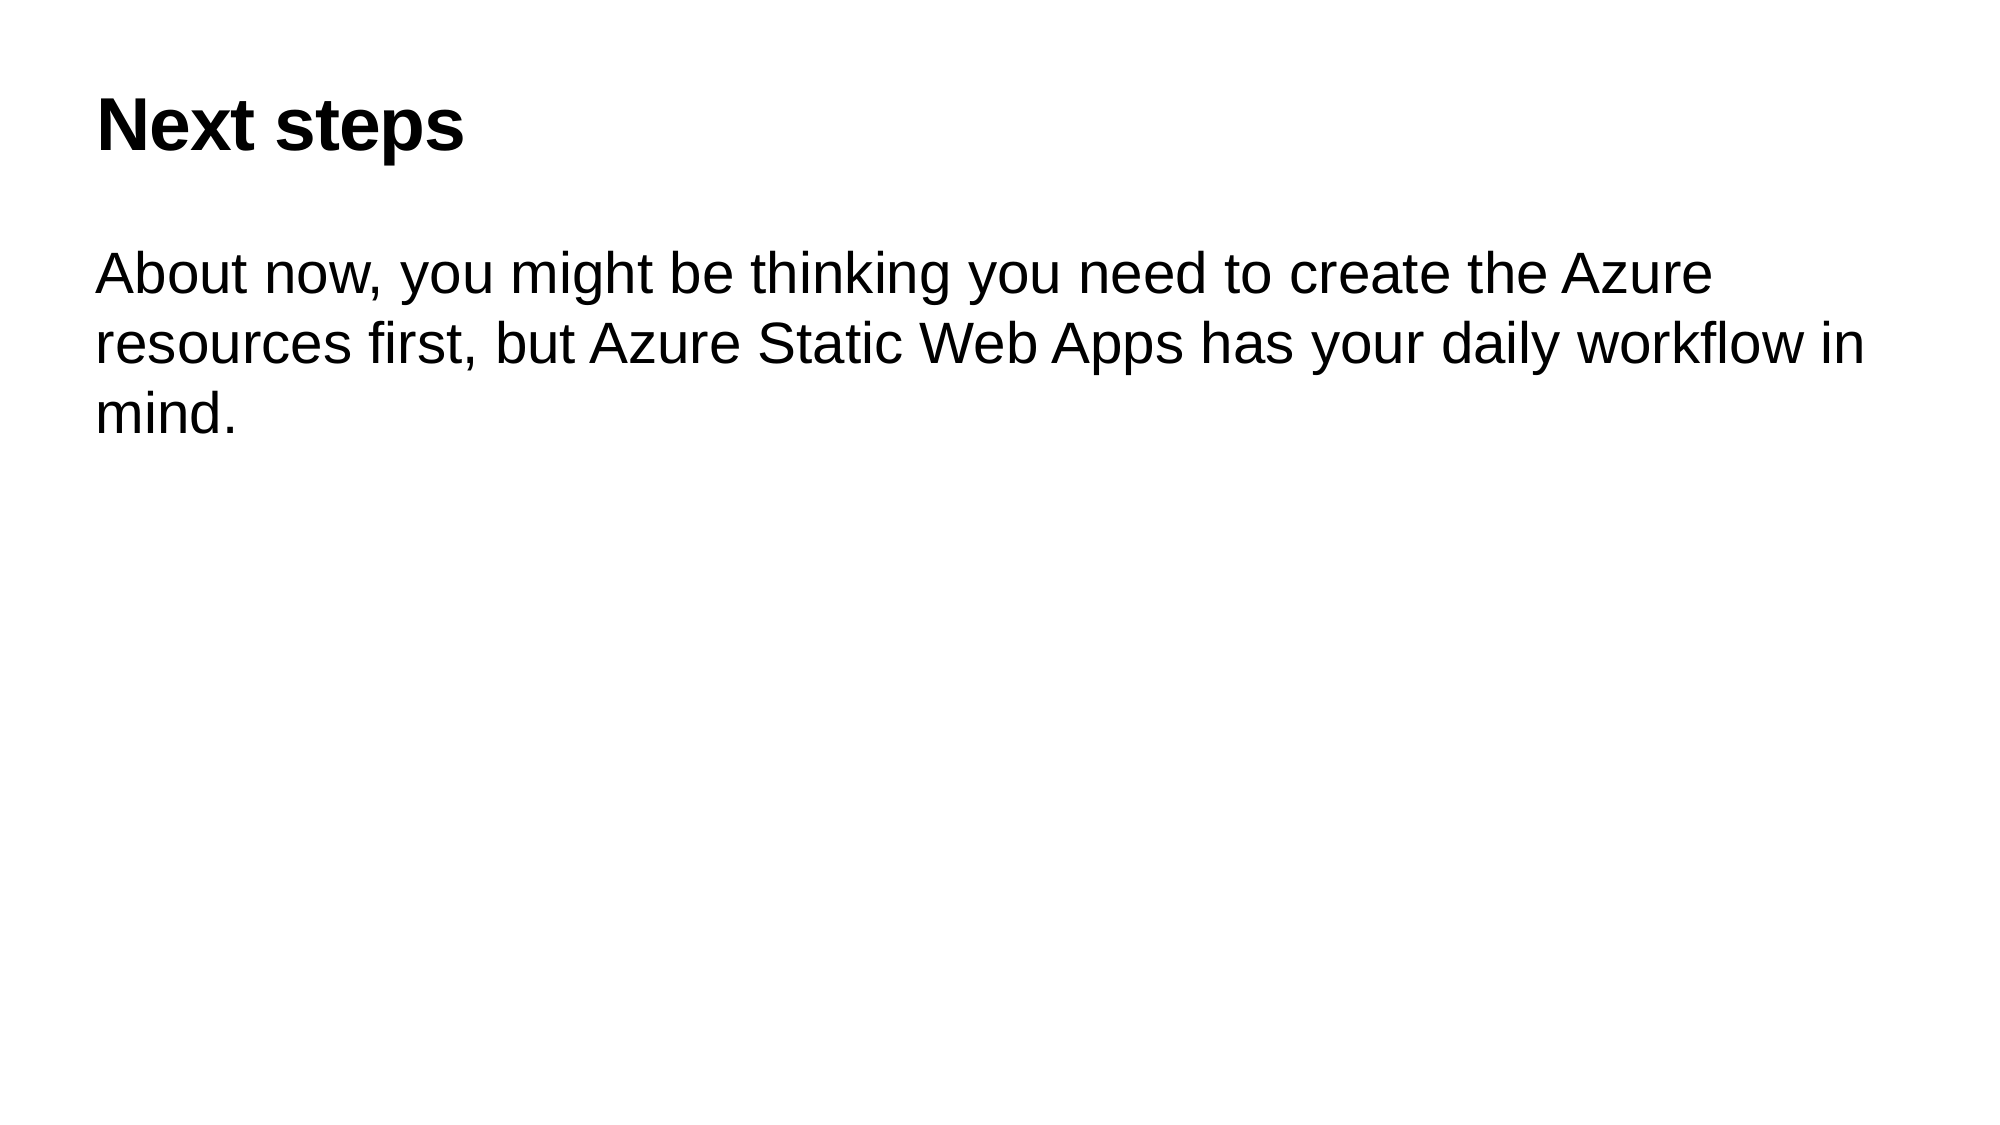

# Next steps
About now, you might be thinking you need to create the Azure resources first, but Azure Static Web Apps has your daily workflow in mind.